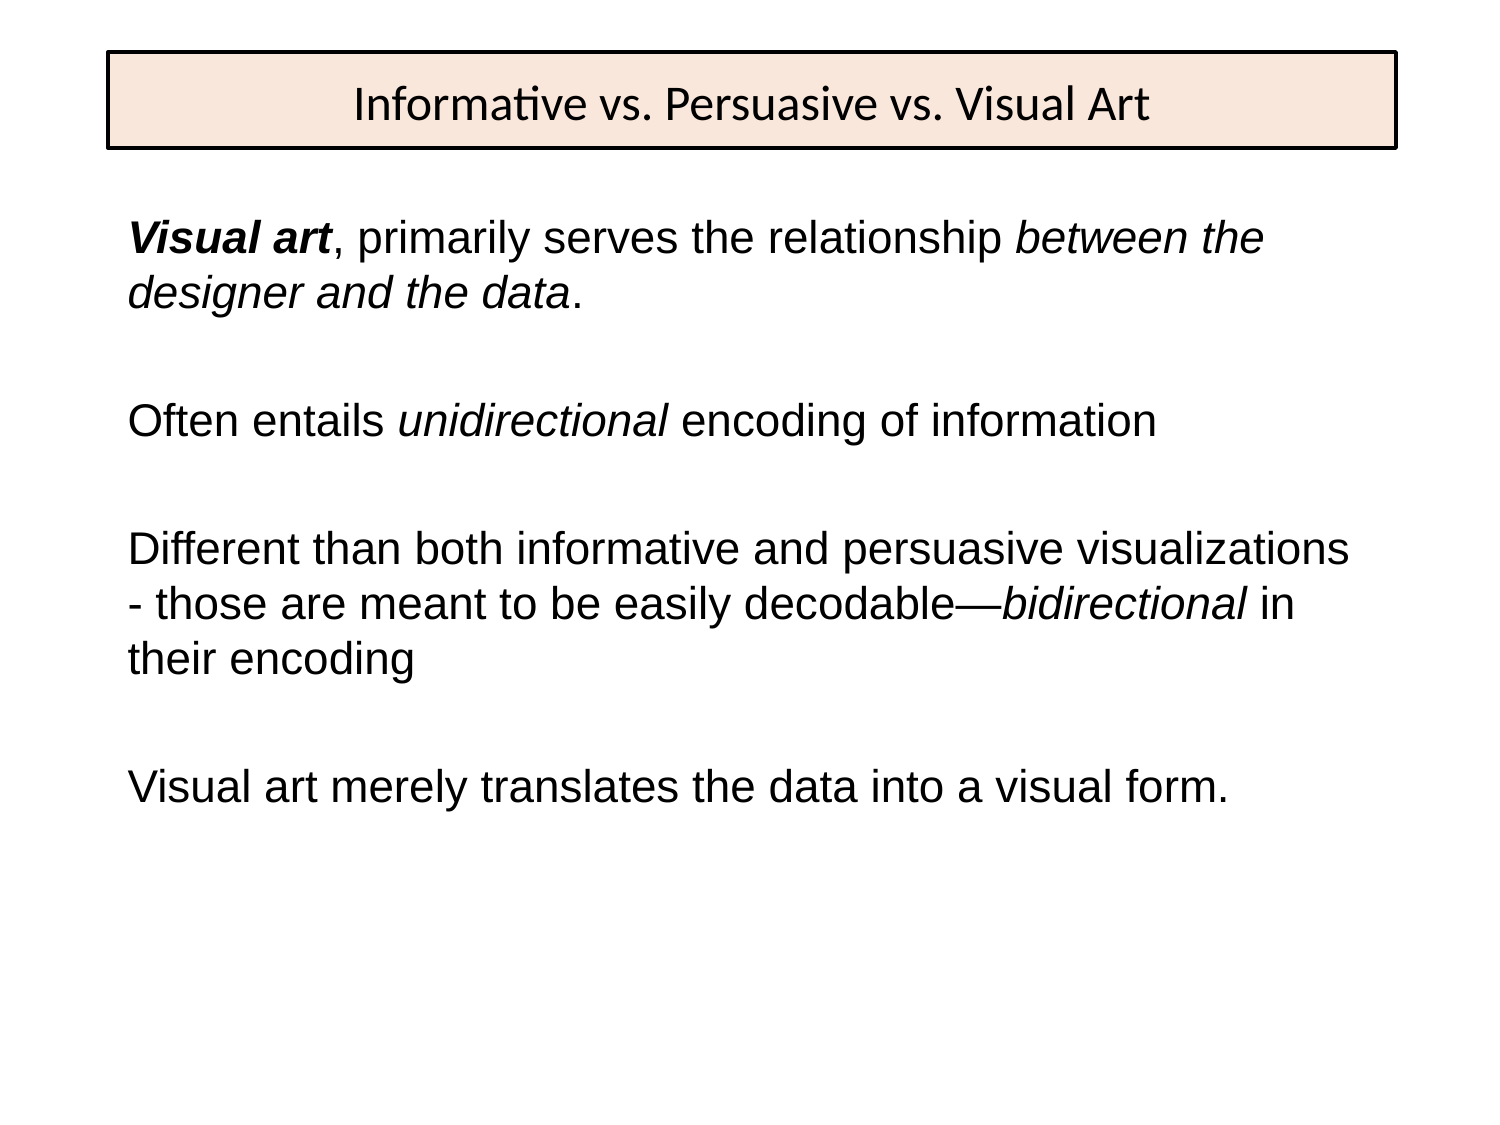

# Informative vs. Persuasive vs. Visual Art
Visual art, primarily serves the relationship between the designer and the data.

Often entails unidirectional encoding of information

Different than both informative and persuasive visualizations - those are meant to be easily decodable—bidirectional in their encoding

Visual art merely translates the data into a visual form.